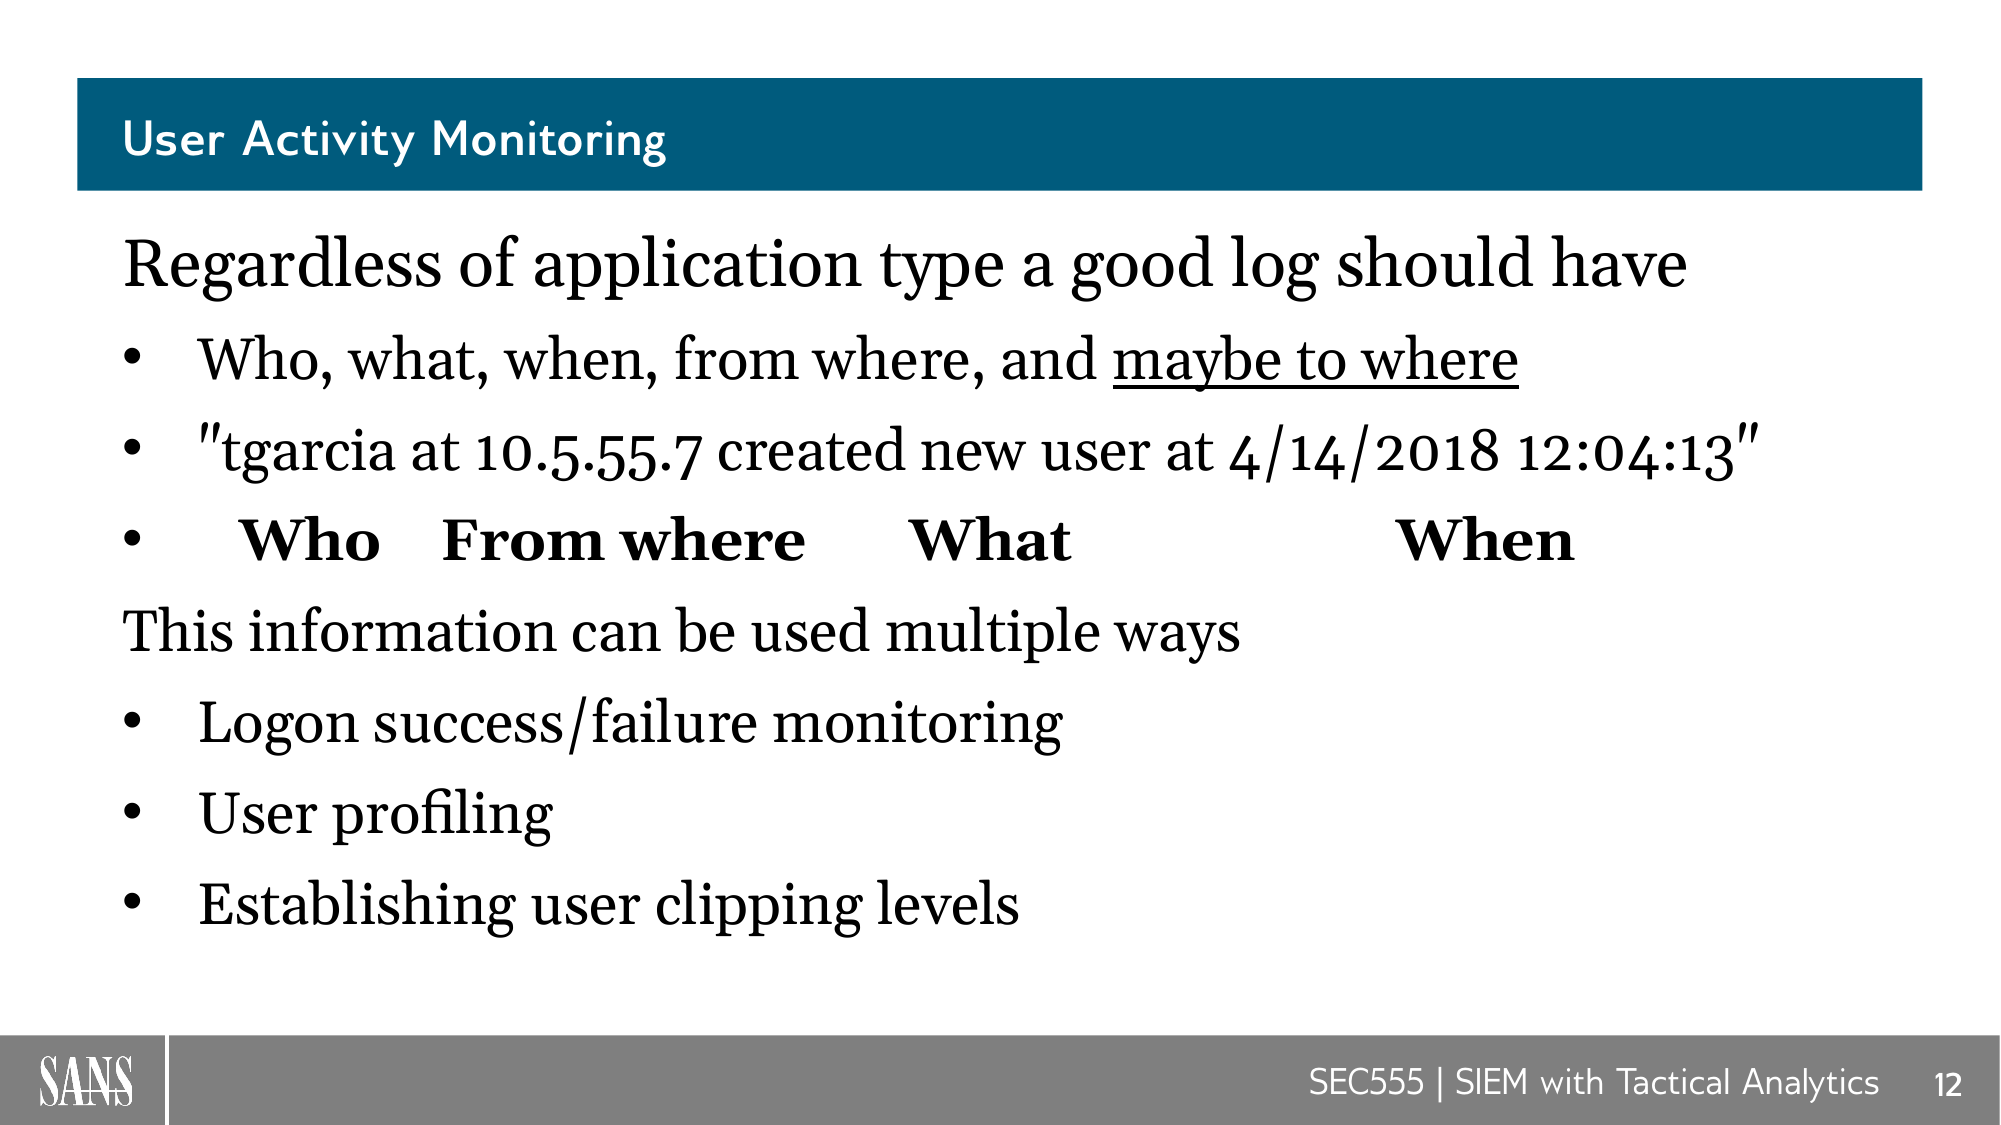

# User Activity Monitoring
Regardless of application type a good log should have
Who, what, when, from where, and maybe to where
"tgarcia at 10.5.55.7 created new user at 4/14/2018 12:04:13"
   Who    From where       What                      When
This information can be used multiple ways
Logon success/failure monitoring
User profiling
Establishing user clipping levels